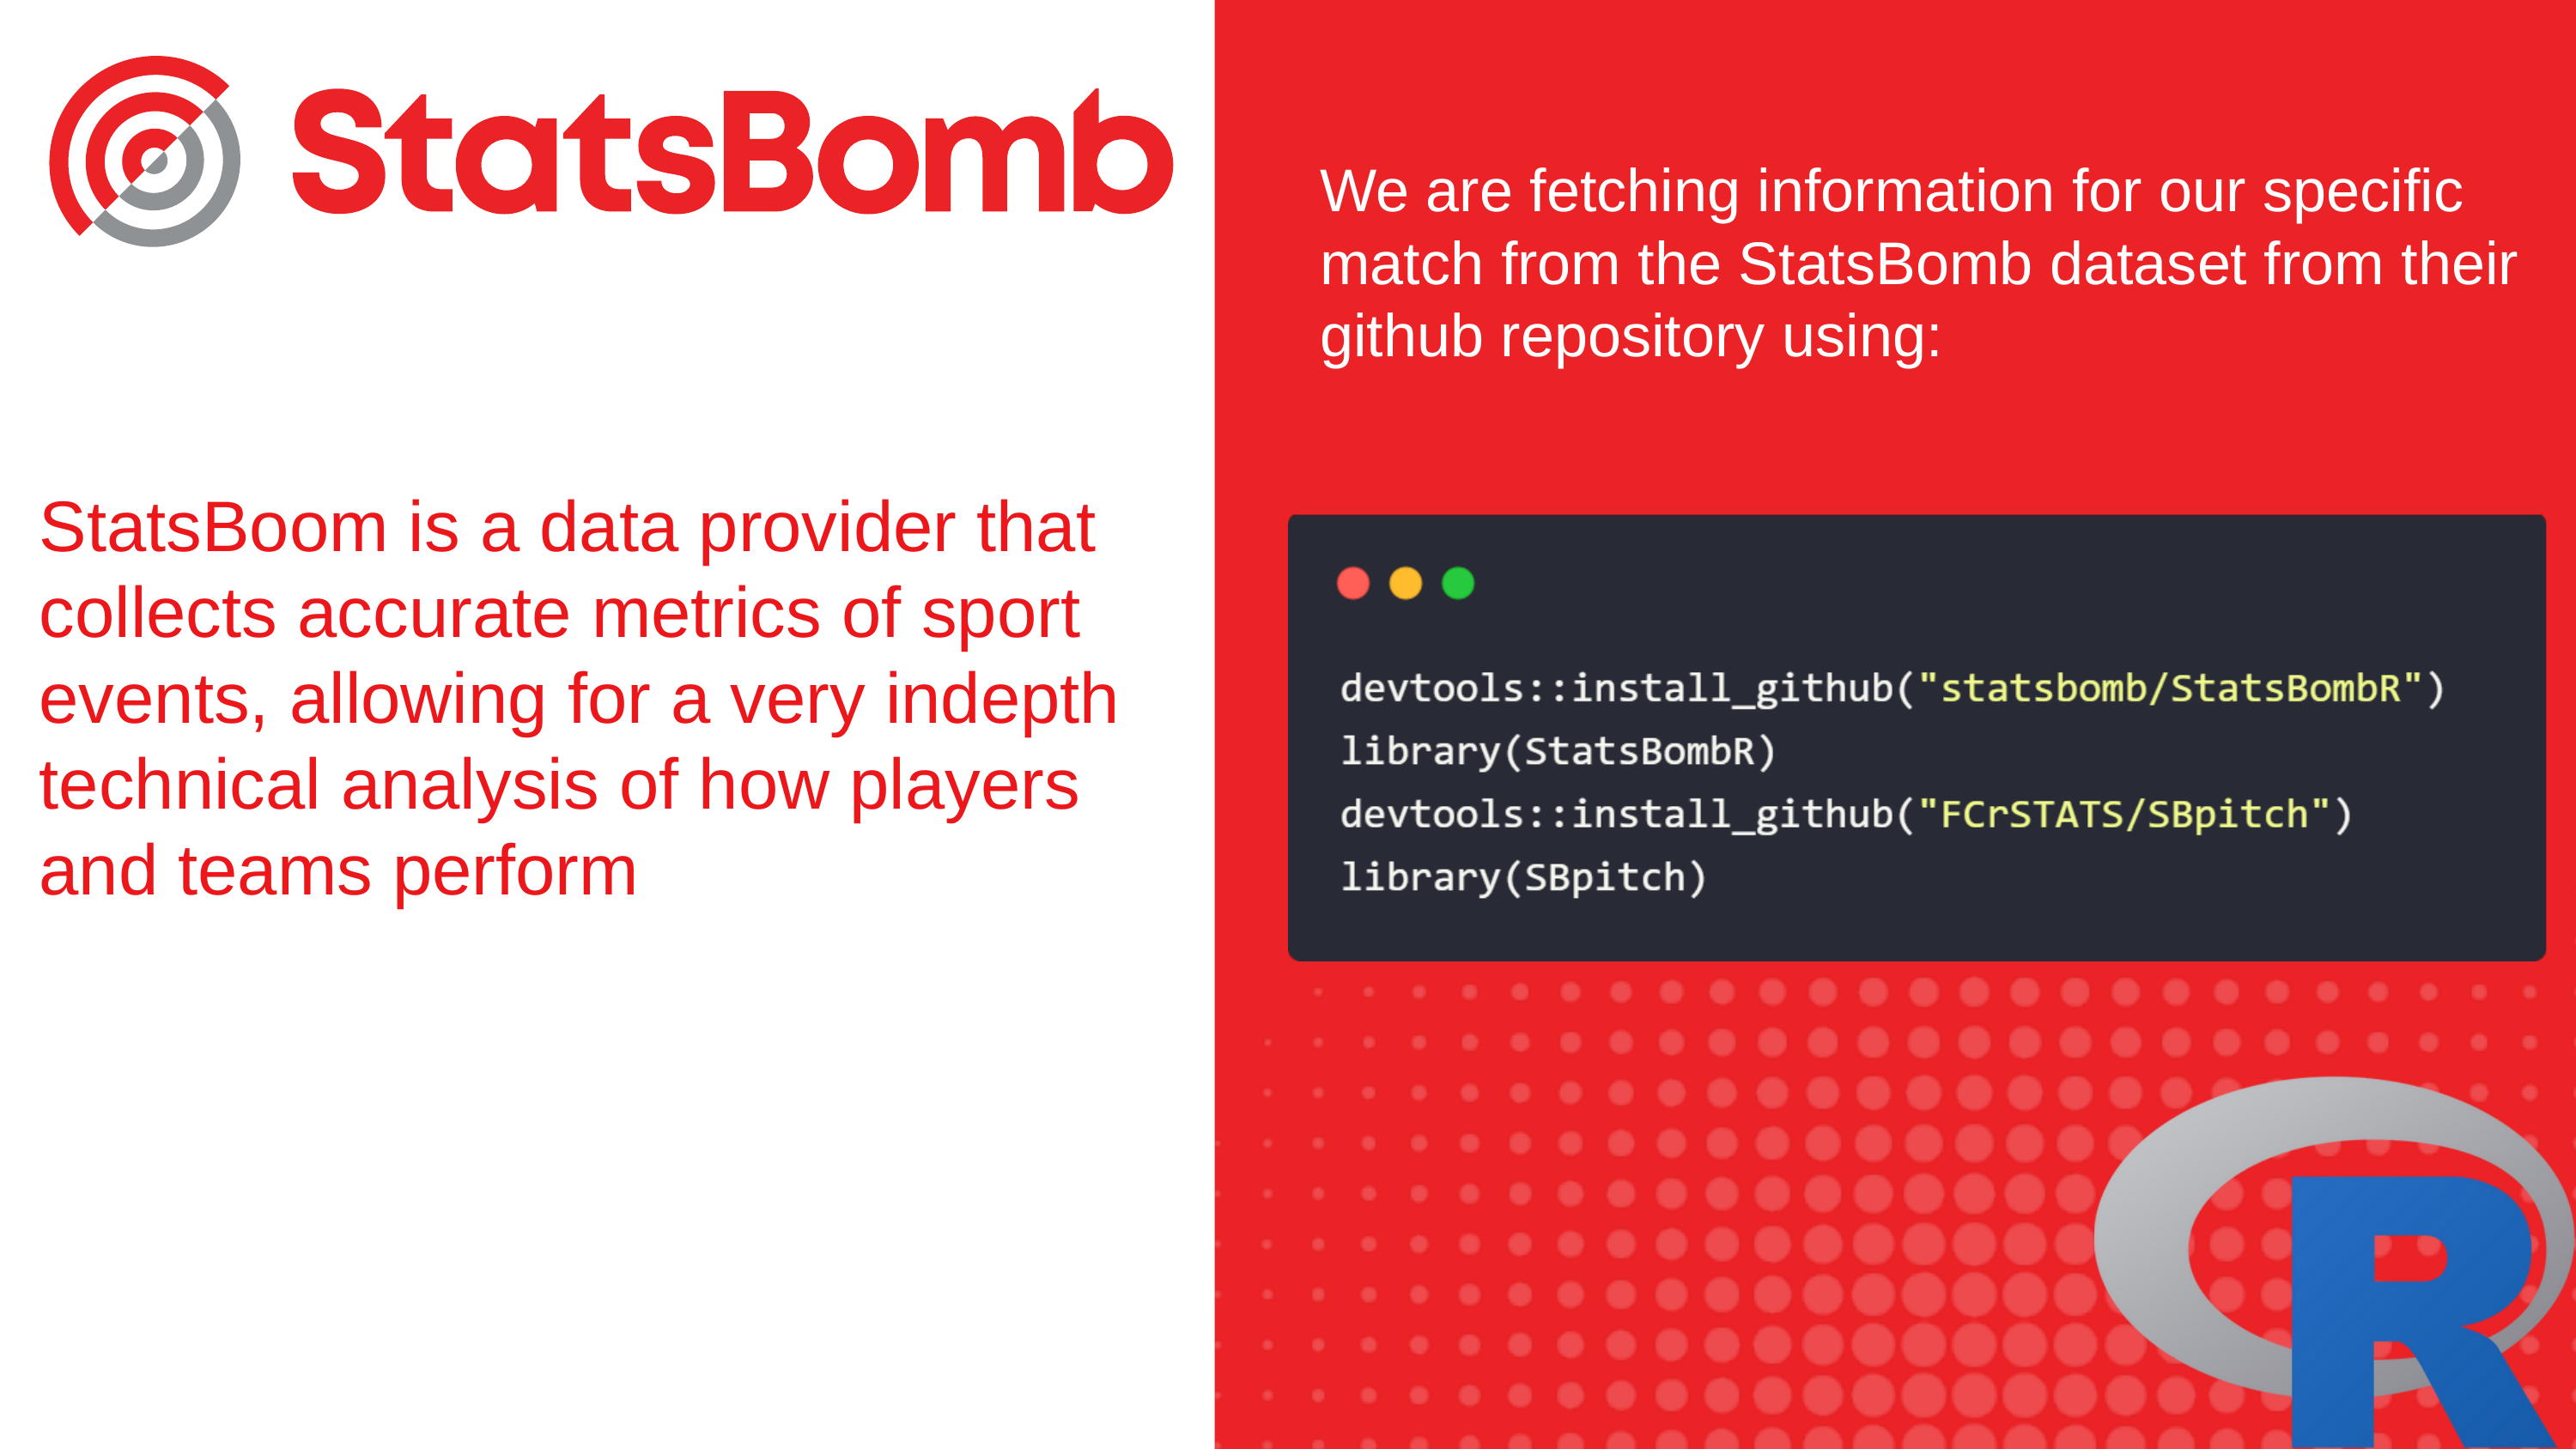

We are fetching information for our specific match from the StatsBomb dataset from their github repository using:
StatsBoom is a data provider that collects accurate metrics of sport events, allowing for a very indepth technical analysis of how players and teams perform